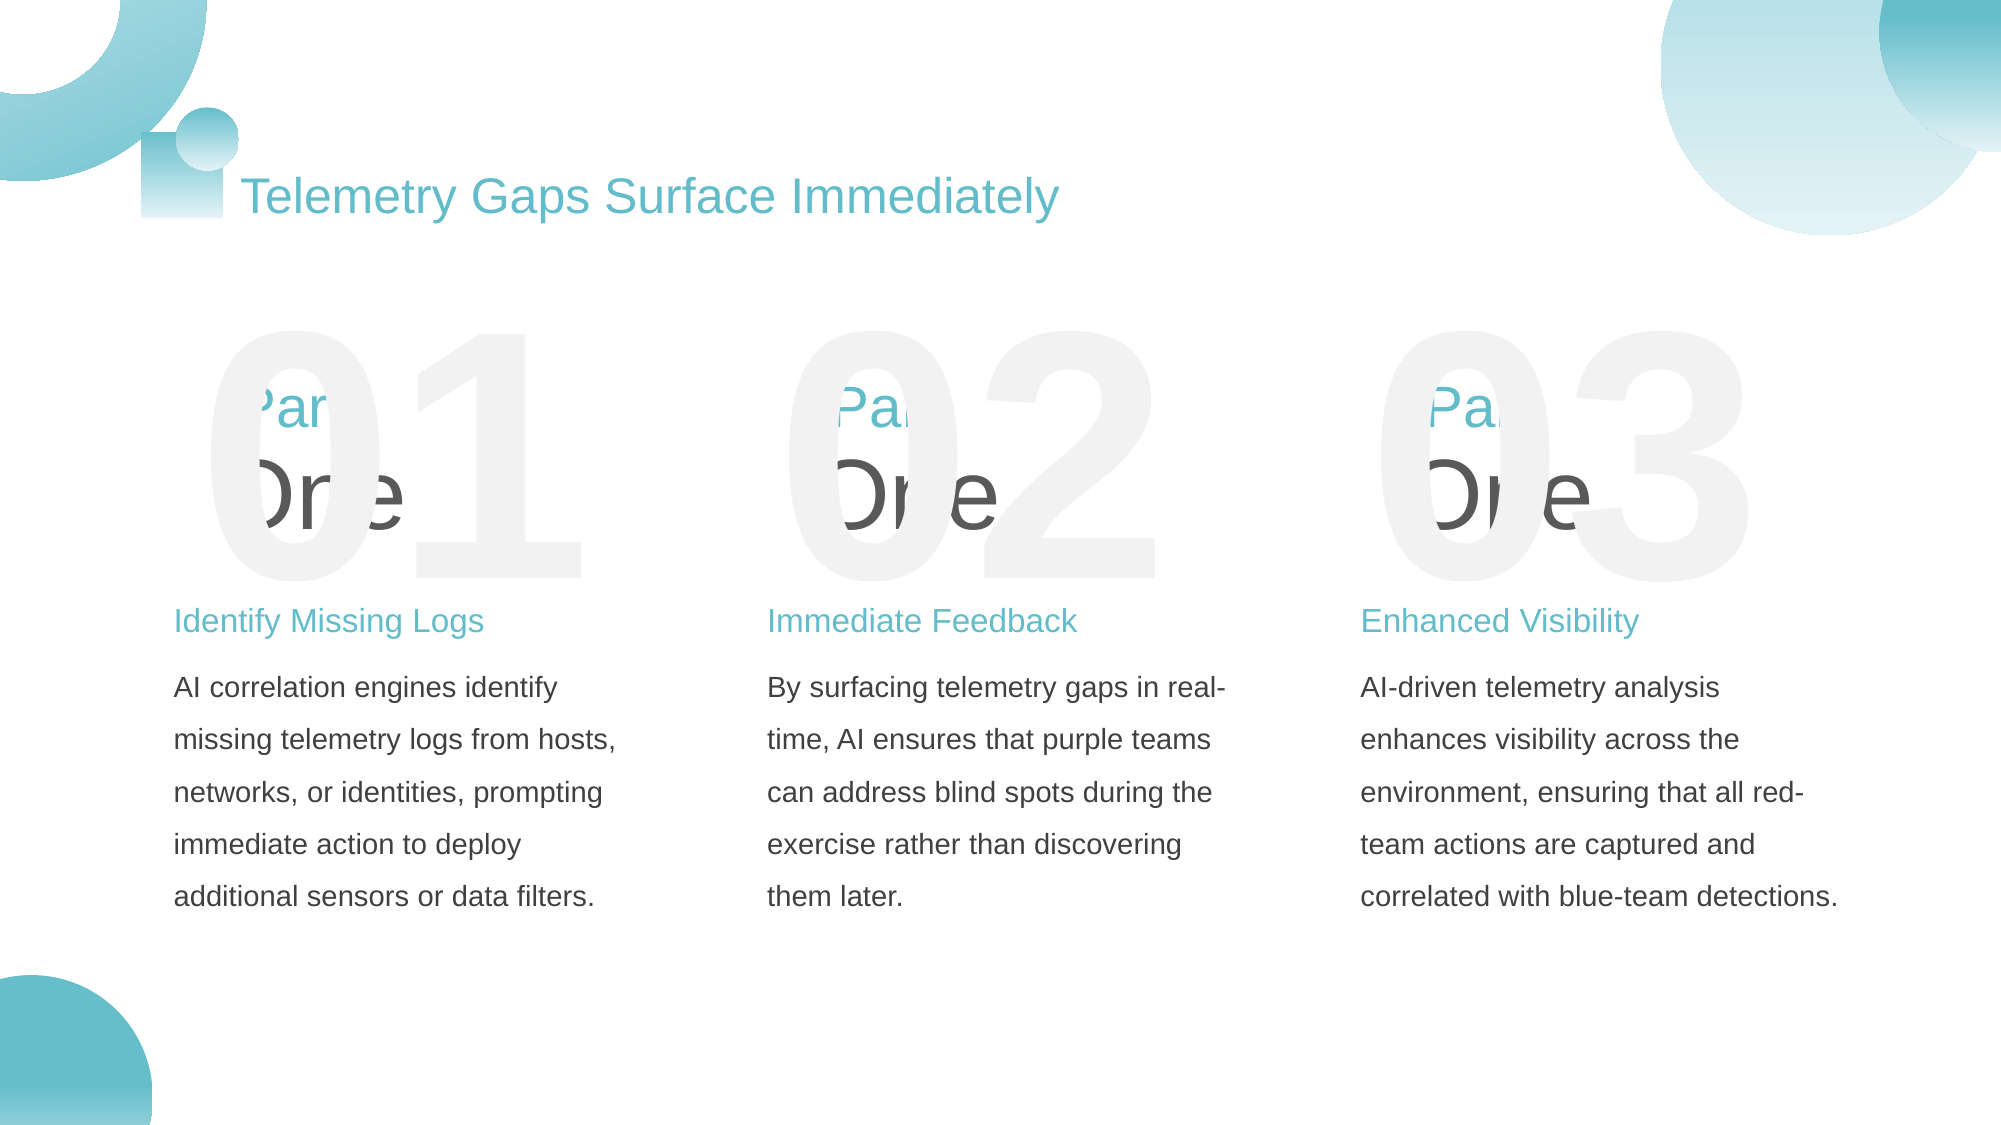

Telemetry Gaps Surface Immediately
01
02
03
Part
Part
Part
One
One
One
Identify Missing Logs
Immediate Feedback
Enhanced Visibility
AI correlation engines identify missing telemetry logs from hosts, networks, or identities, prompting immediate action to deploy additional sensors or data filters.
By surfacing telemetry gaps in real-time, AI ensures that purple teams can address blind spots during the exercise rather than discovering them later.
AI-driven telemetry analysis enhances visibility across the environment, ensuring that all red-team actions are captured and correlated with blue-team detections.